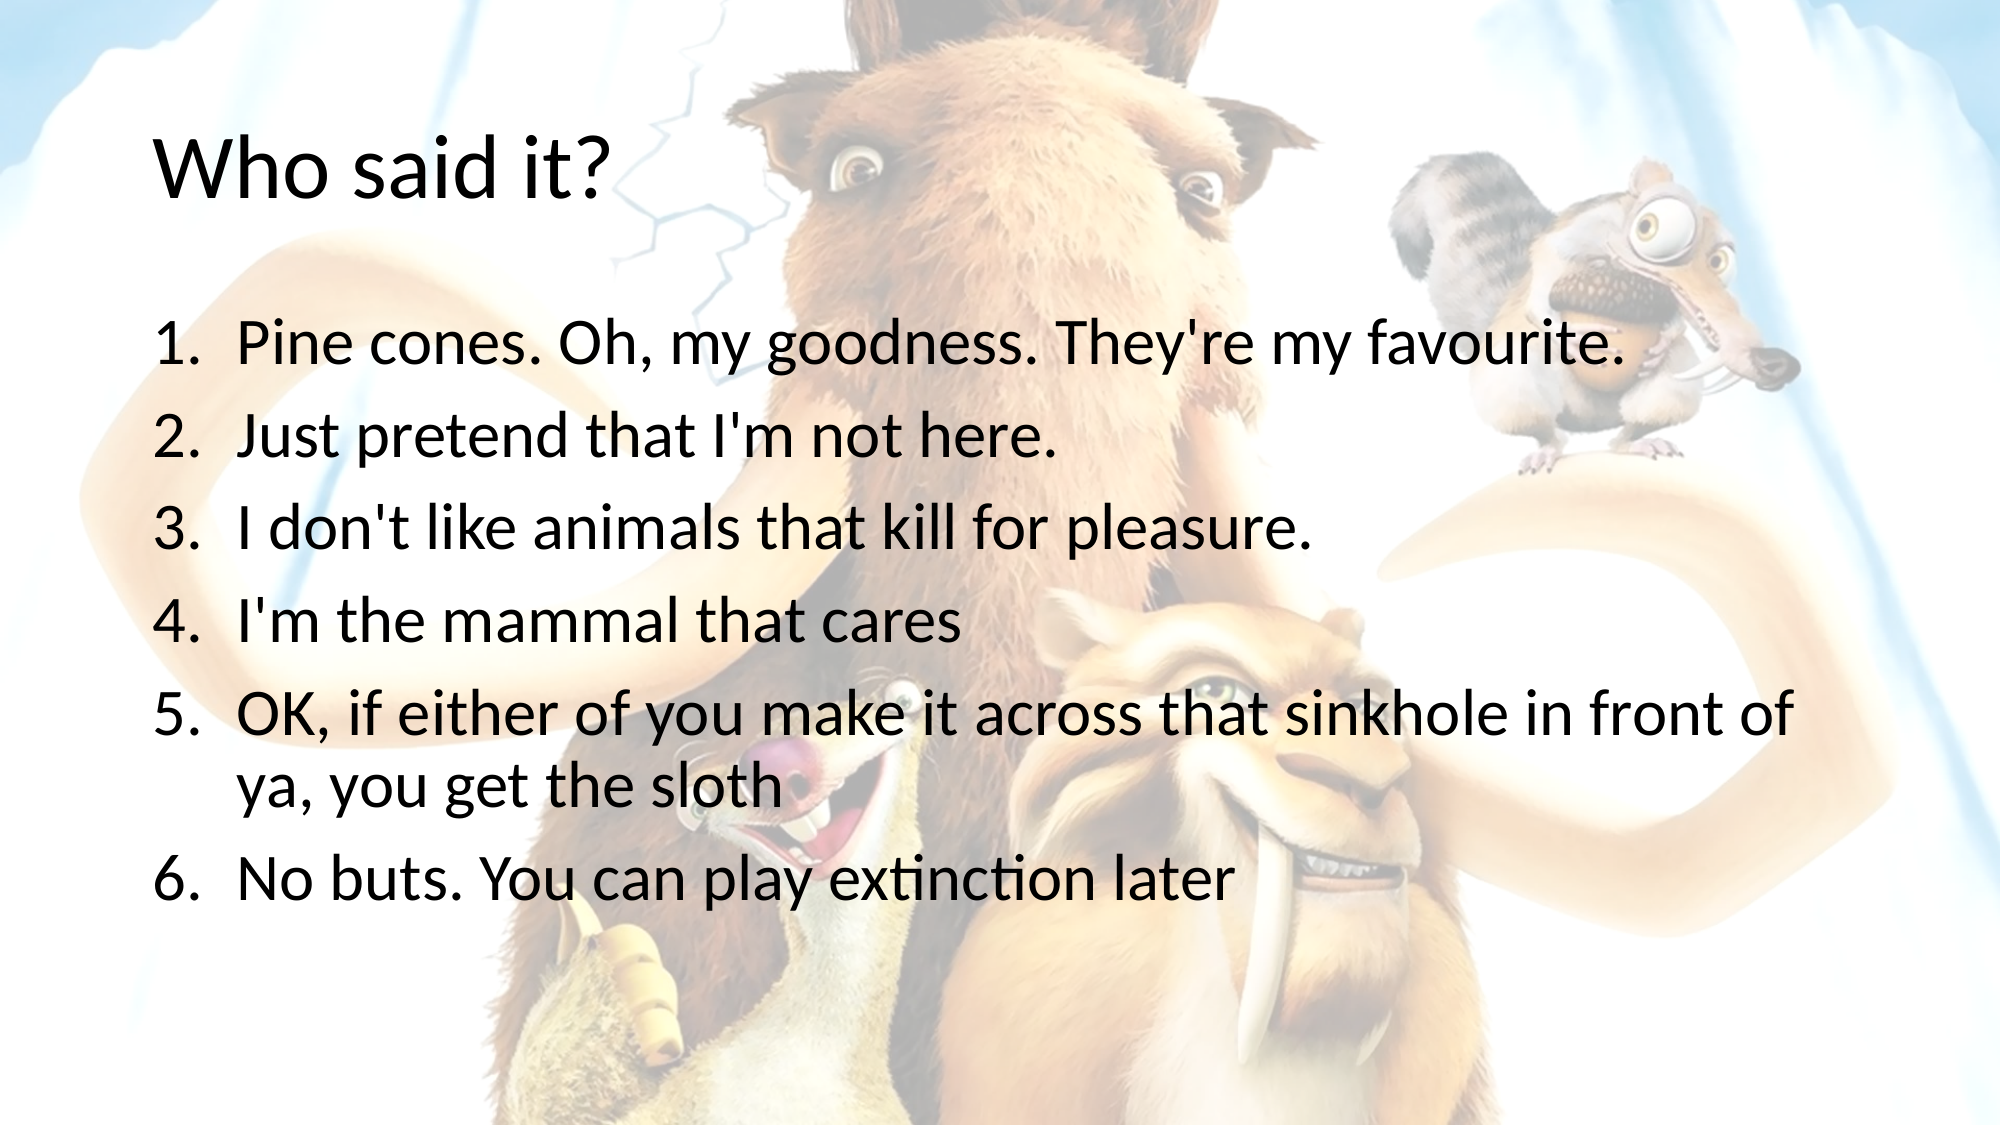

# Who said it?
Pine cones. Oh, my goodness. They're my favourite.
Just pretend that I'm not here.
I don't like animals that kill for pleasure.
I'm the mammal that cares
OK, if either of you make it across that sinkhole in front of ya, you get the sloth
No buts. You can play extinction later